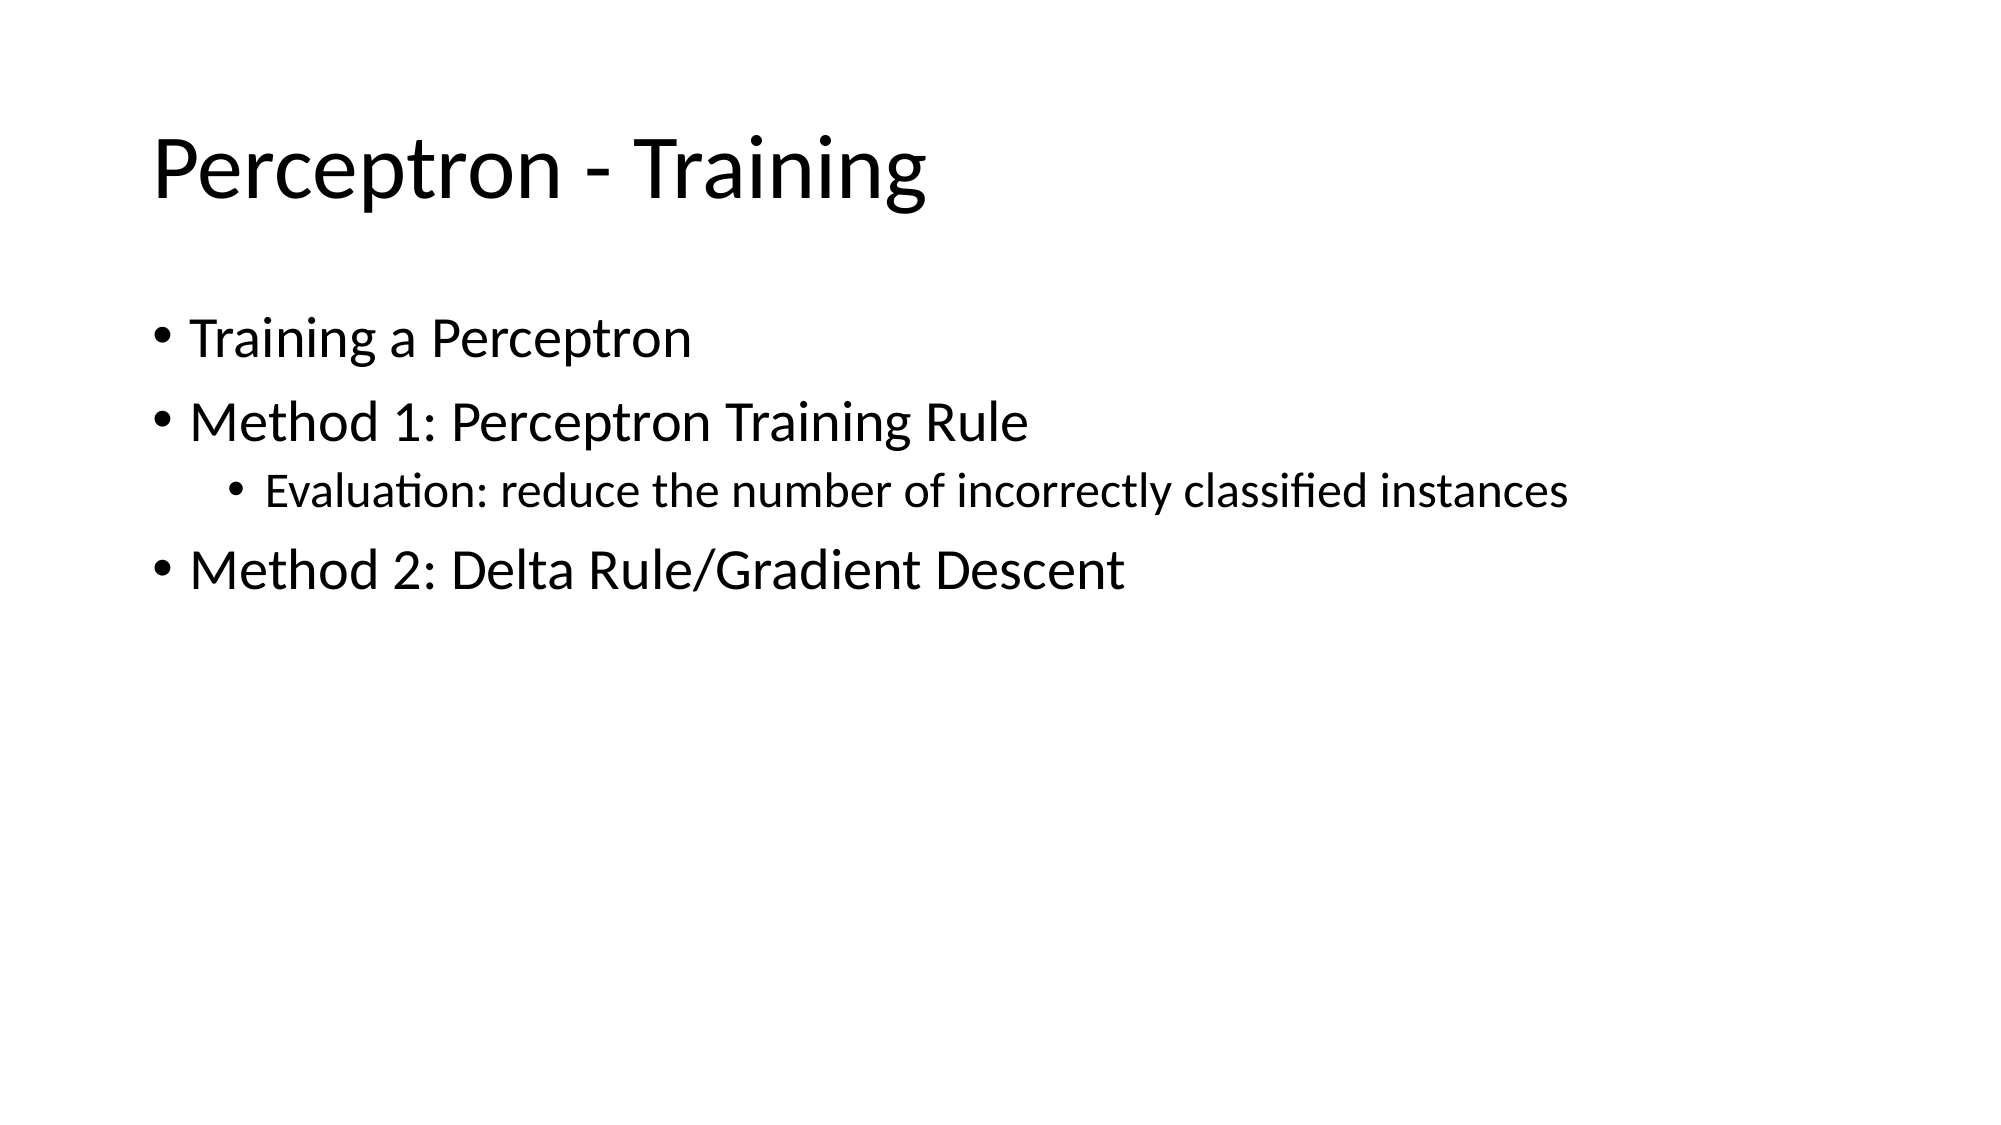

# Perceptron - Training
Training a Perceptron
Method 1: Perceptron Training Rule
Evaluation: reduce the number of incorrectly classified instances
Method 2: Delta Rule/Gradient Descent